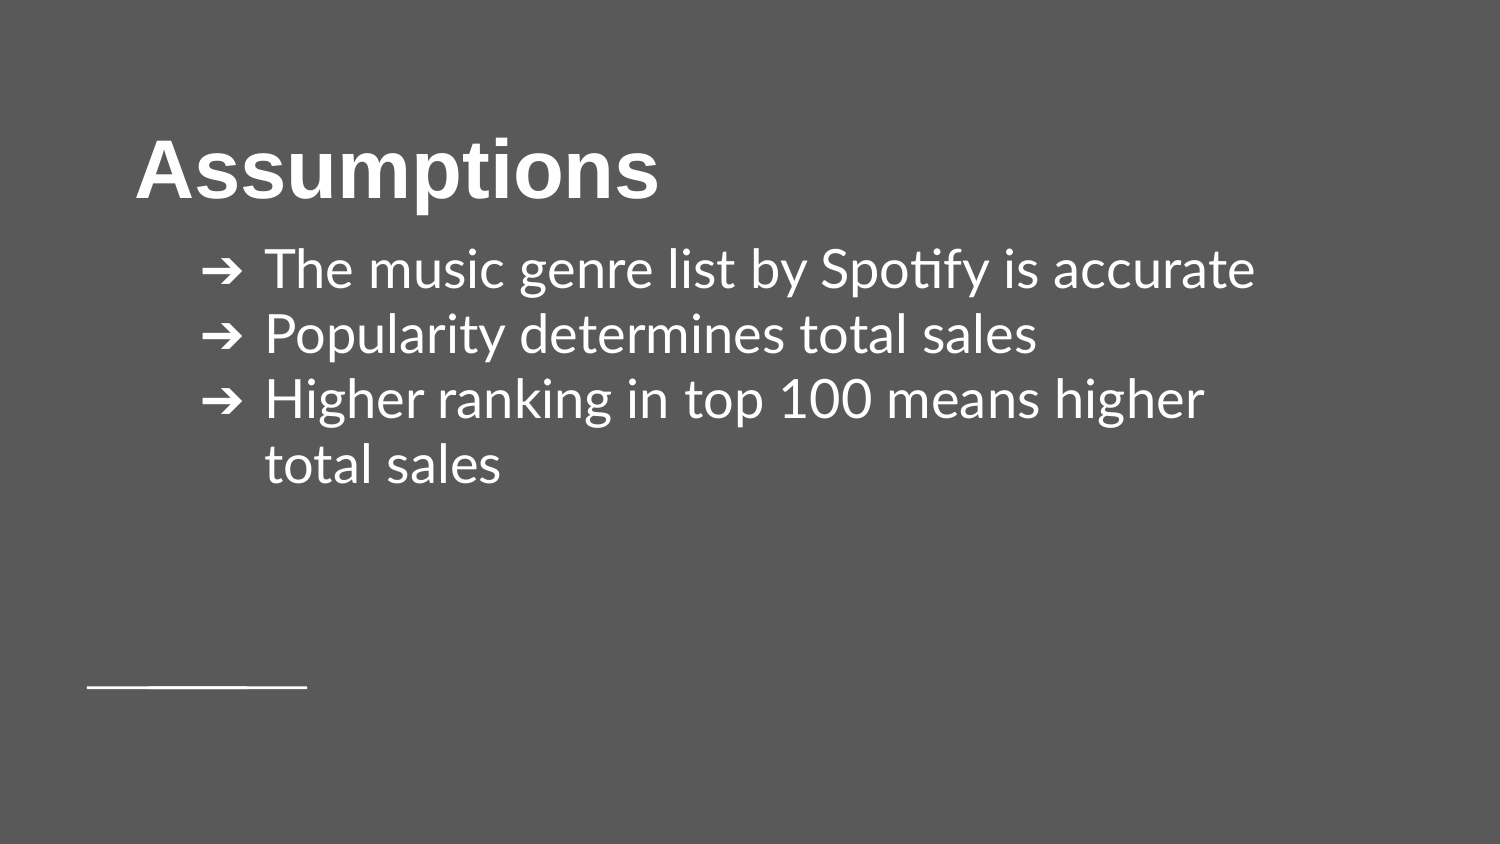

# Assumptions
The music genre list by Spotify is accurate
Popularity determines total sales
Higher ranking in top 100 means higher total sales